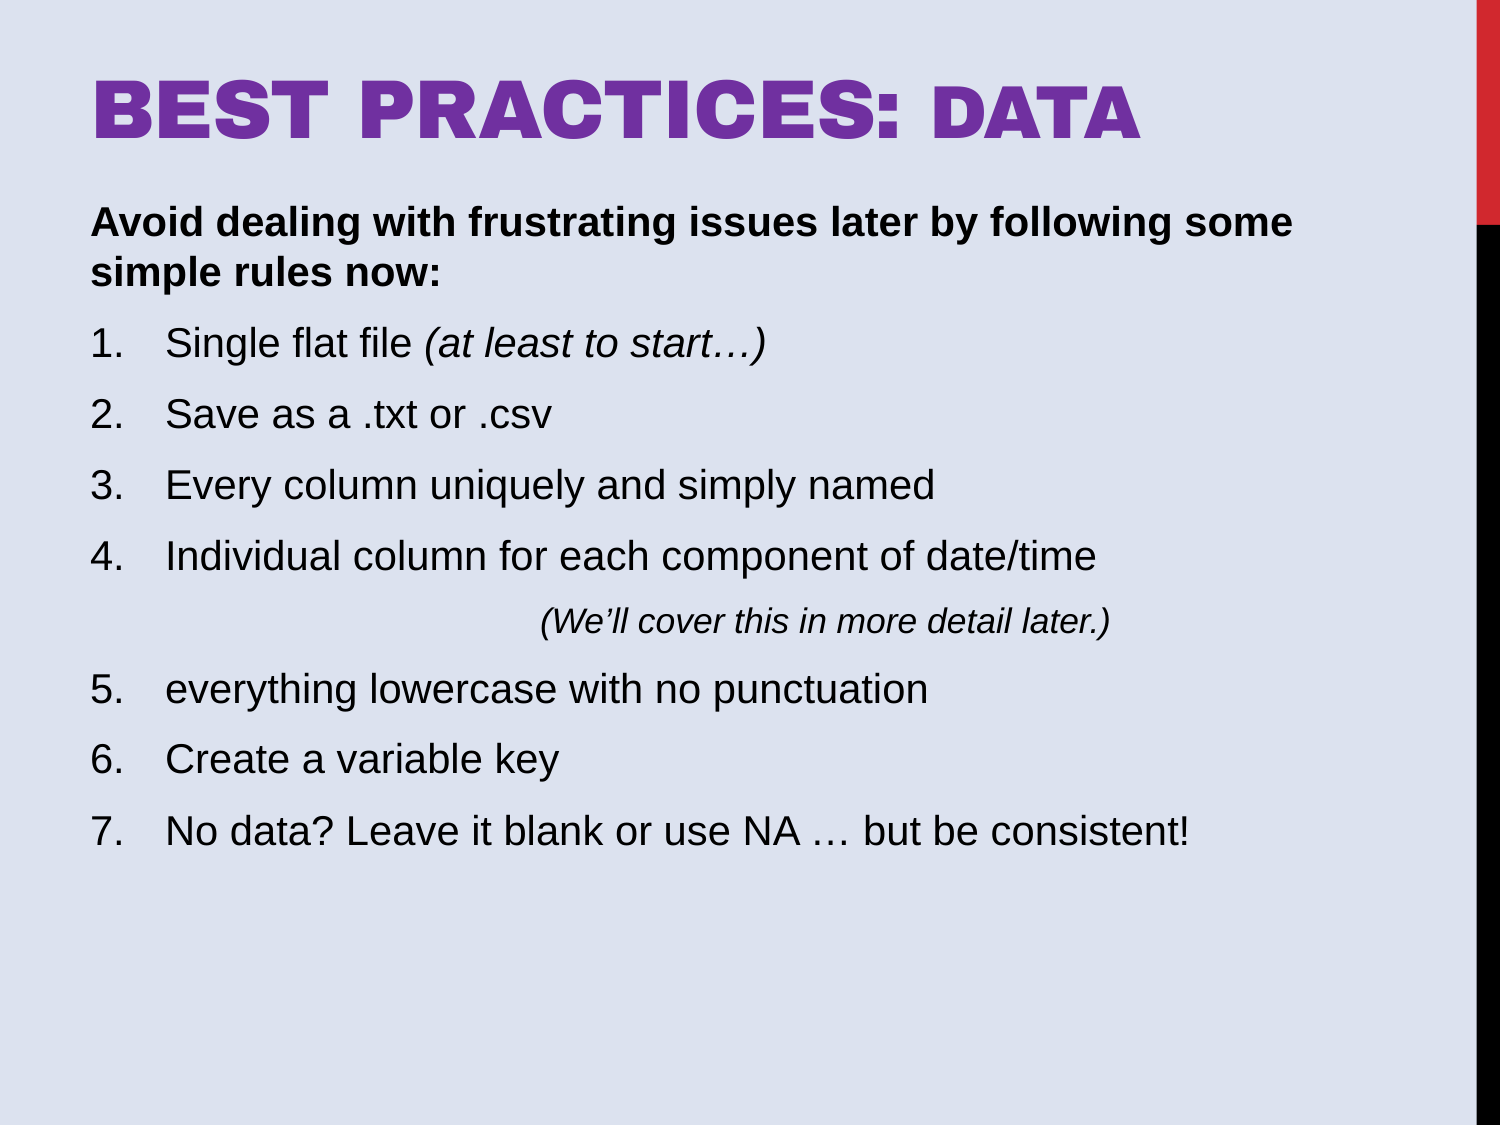

# best practices: DATA
Avoid dealing with frustrating issues later by following some simple rules now:
Single flat file (at least to start…)
Save as a .txt or .csv
Every column uniquely and simply named
Individual column for each component of date/time
			(We’ll cover this in more detail later.)
everything lowercase with no punctuation
Create a variable key
No data? Leave it blank or use NA … but be consistent!